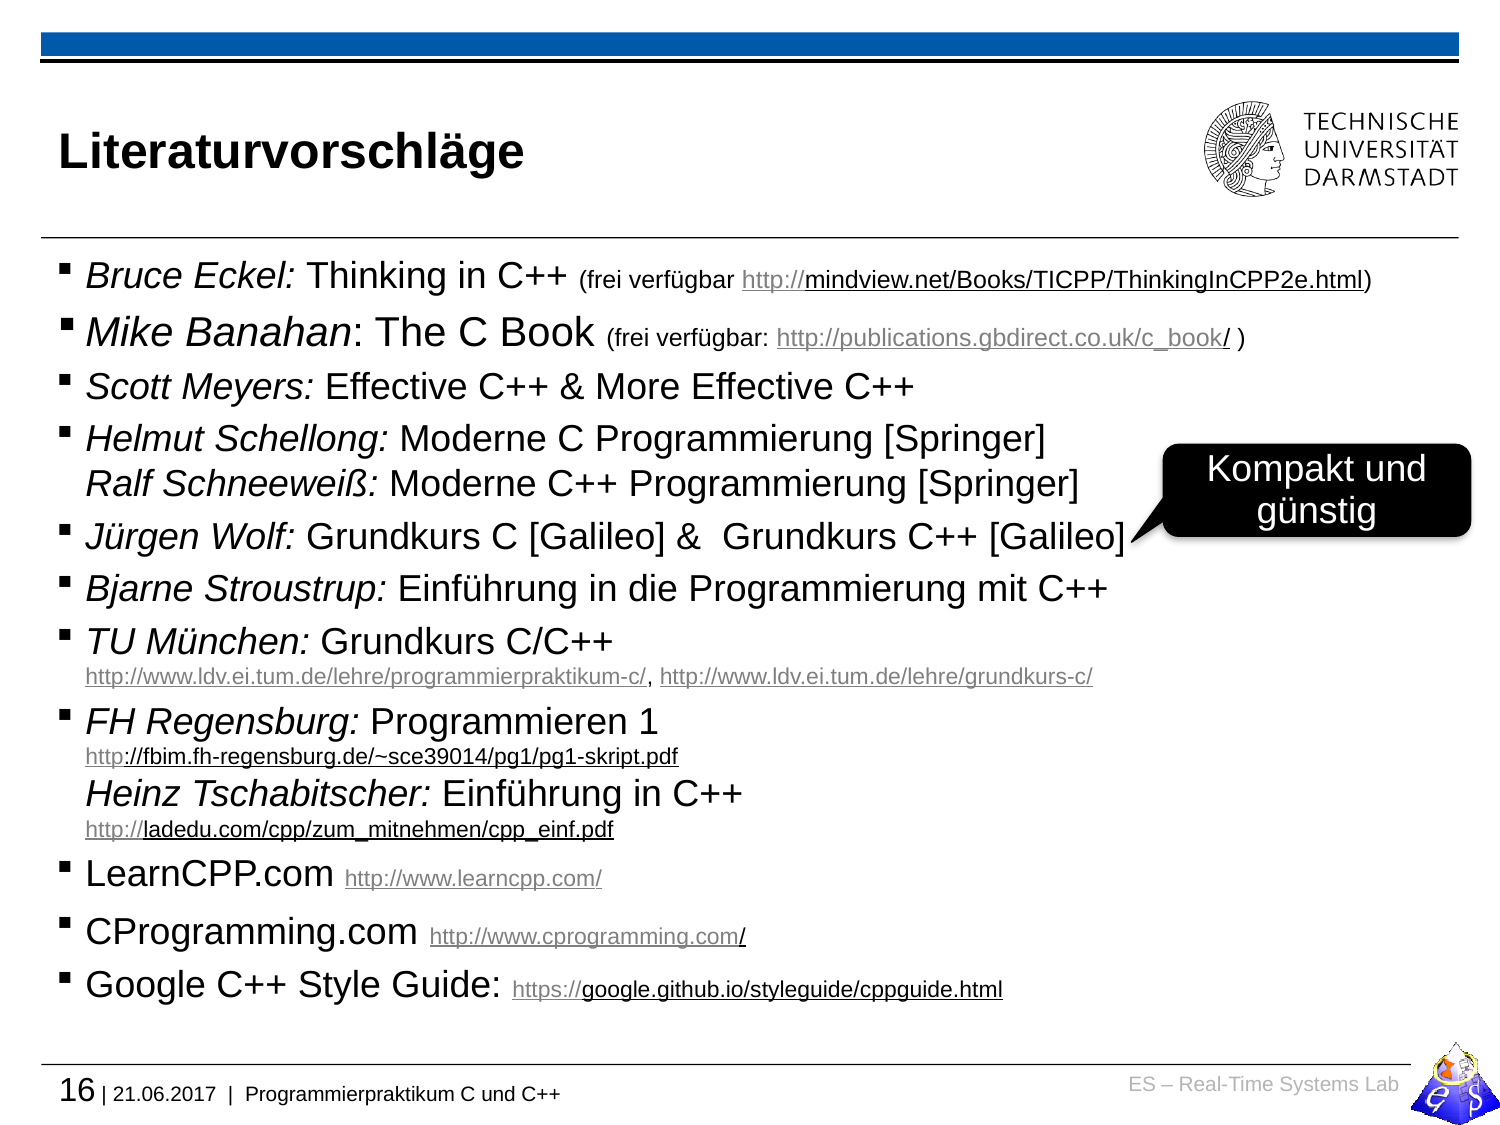

# Literaturvorschläge
Bruce Eckel: Thinking in C++ (frei verfügbar http://mindview.net/Books/TICPP/ThinkingInCPP2e.html)
Mike Banahan: The C Book (frei verfügbar: http://publications.gbdirect.co.uk/c_book/ )
Scott Meyers: Effective C++ & More Effective C++
Helmut Schellong: Moderne C Programmierung [Springer]
Ralf Schneeweiß: Moderne C++ Programmierung [Springer]
Jürgen Wolf: Grundkurs C [Galileo] &  Grundkurs C++ [Galileo]
Bjarne Stroustrup: Einführung in die Programmierung mit C++
TU München: Grundkurs C/C++
http://www.ldv.ei.tum.de/lehre/programmierpraktikum-c/, http://www.ldv.ei.tum.de/lehre/grundkurs-c/
FH Regensburg: Programmieren 1
http://fbim.fh-regensburg.de/~sce39014/pg1/pg1-skript.pdf
Heinz Tschabitscher: Einführung in C++
http://ladedu.com/cpp/zum_mitnehmen/cpp_einf.pdf
LearnCPP.com http://www.learncpp.com/
CProgramming.com http://www.cprogramming.com/
Google C++ Style Guide: https://google.github.io/styleguide/cppguide.html
Kompakt und günstig